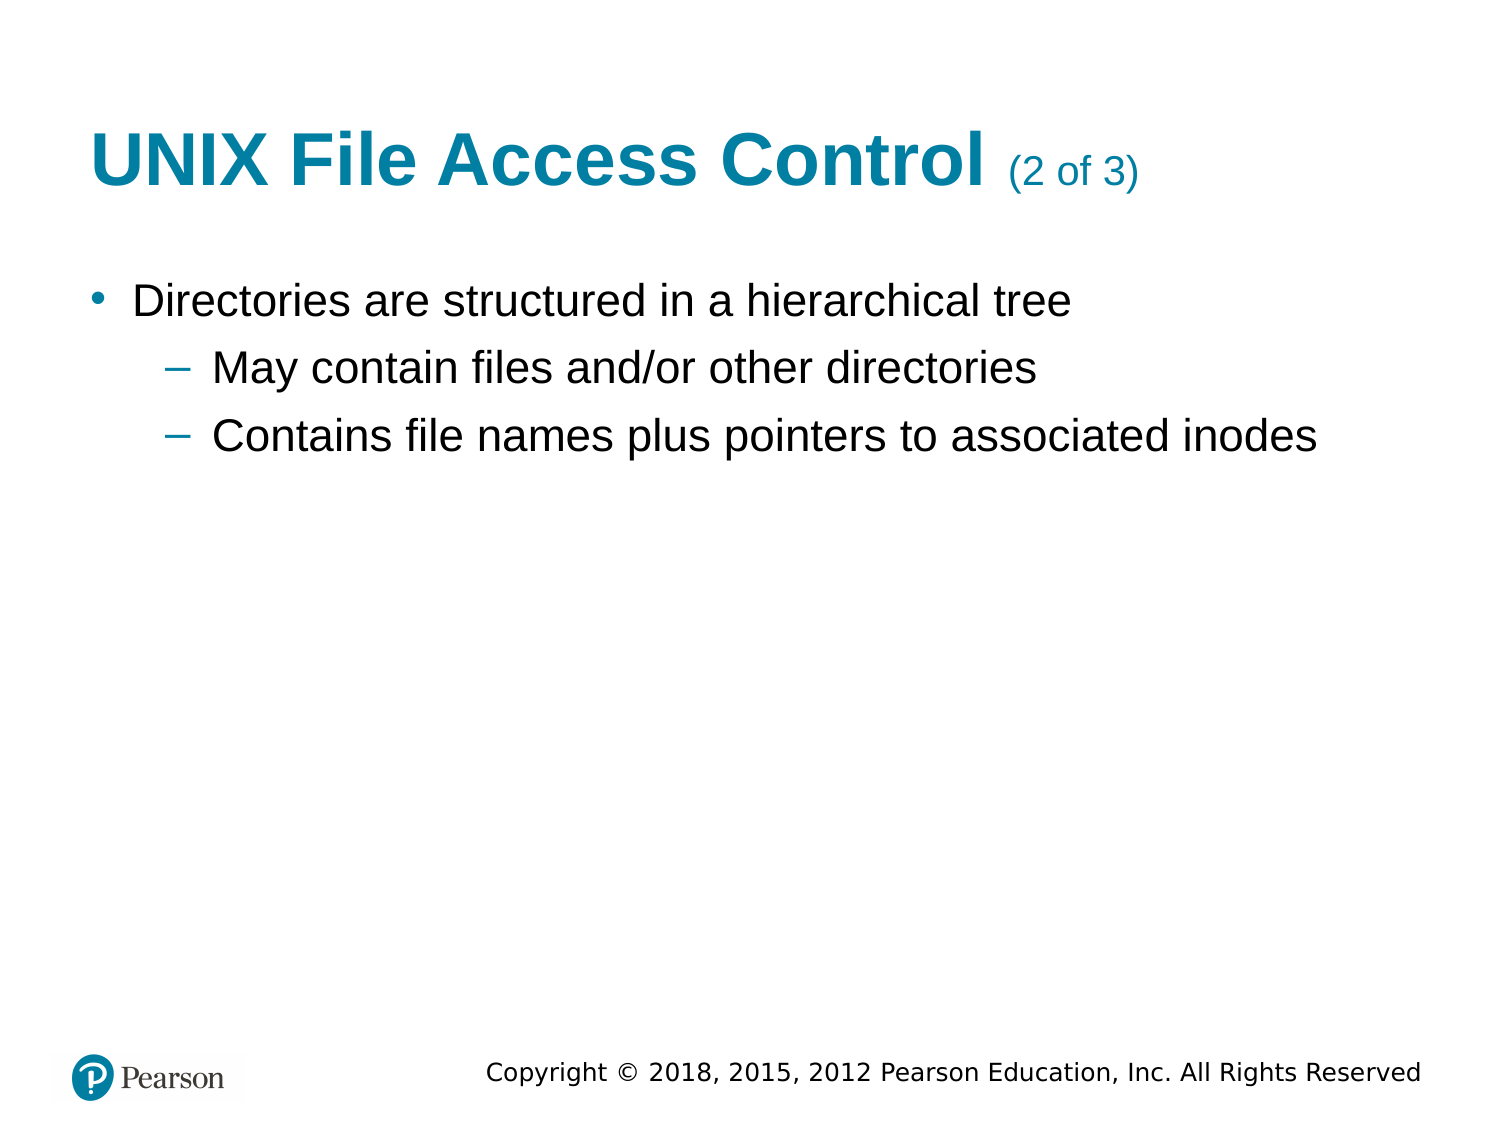

# UNIX File Access Control (2 of 3)
Directories are structured in a hierarchical tree
May contain files and/or other directories
Contains file names plus pointers to associated inodes